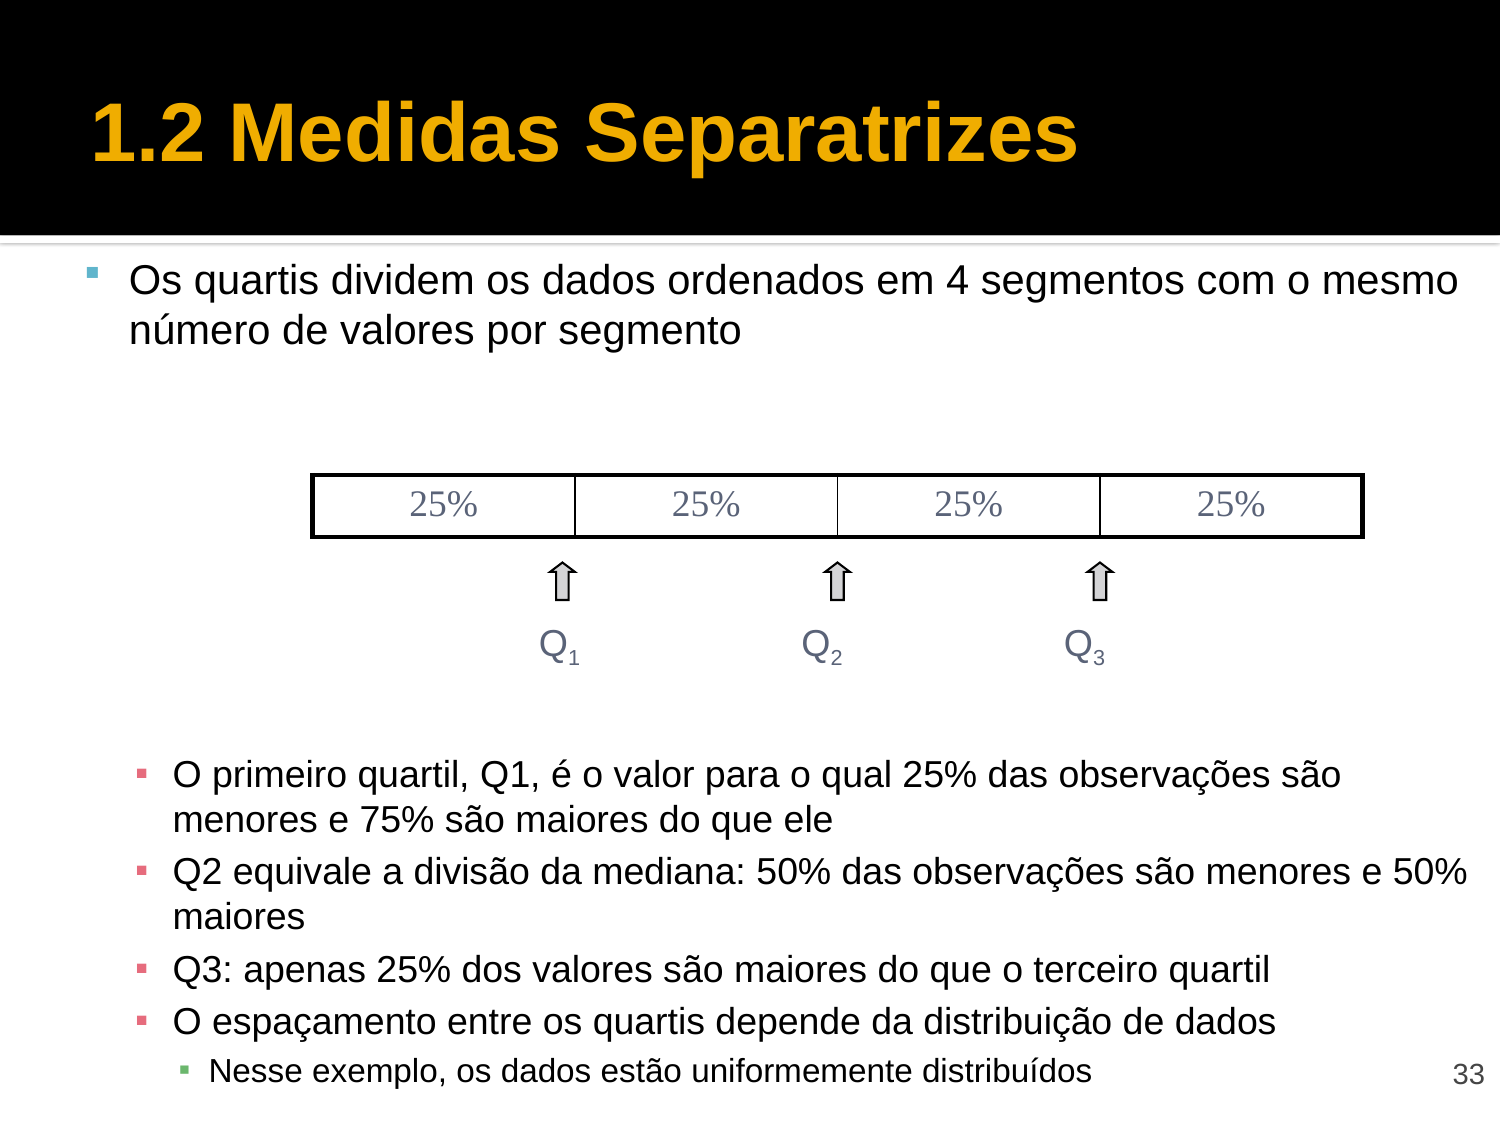

# 1.2 Medidas Separatrizes
Os quartis dividem os dados ordenados em 4 segmentos com o mesmo número de valores por segmento

O primeiro quartil, Q1, é o valor para o qual 25% das observações são menores e 75% são maiores do que ele
Q2 equivale a divisão da mediana: 50% das observações são menores e 50% maiores
Q3: apenas 25% dos valores são maiores do que o terceiro quartil
O espaçamento entre os quartis depende da distribuição de dados
Nesse exemplo, os dados estão uniformemente distribuídos
| 25% | 25% | 25% | 25% |
| --- | --- | --- | --- |

Q1
Q2
Q3
33